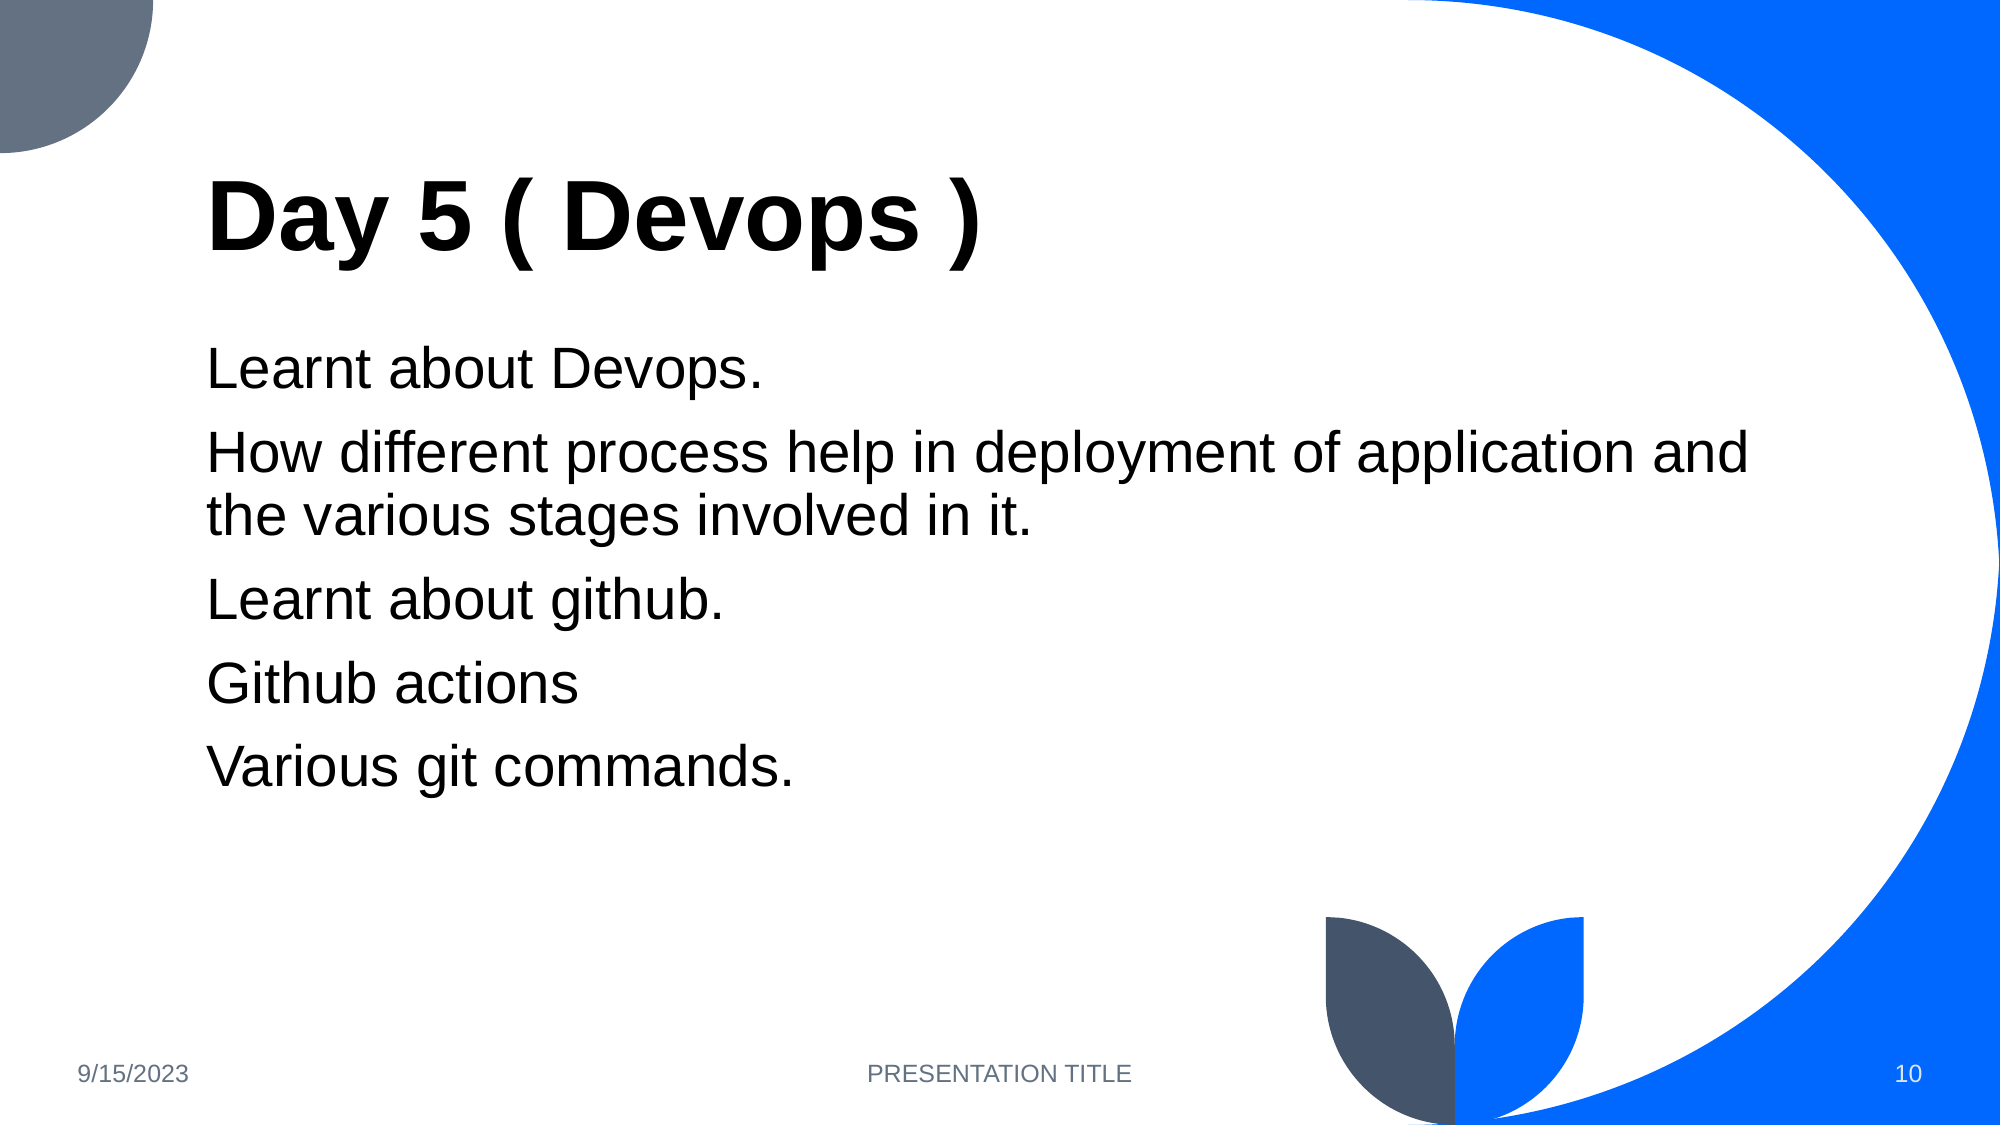

# Day 5 ( Devops )
Learnt about Devops.
How different process help in deployment of application and the various stages involved in it.
Learnt about github.
Github actions
Various git commands.
9/15/2023
PRESENTATION TITLE
10